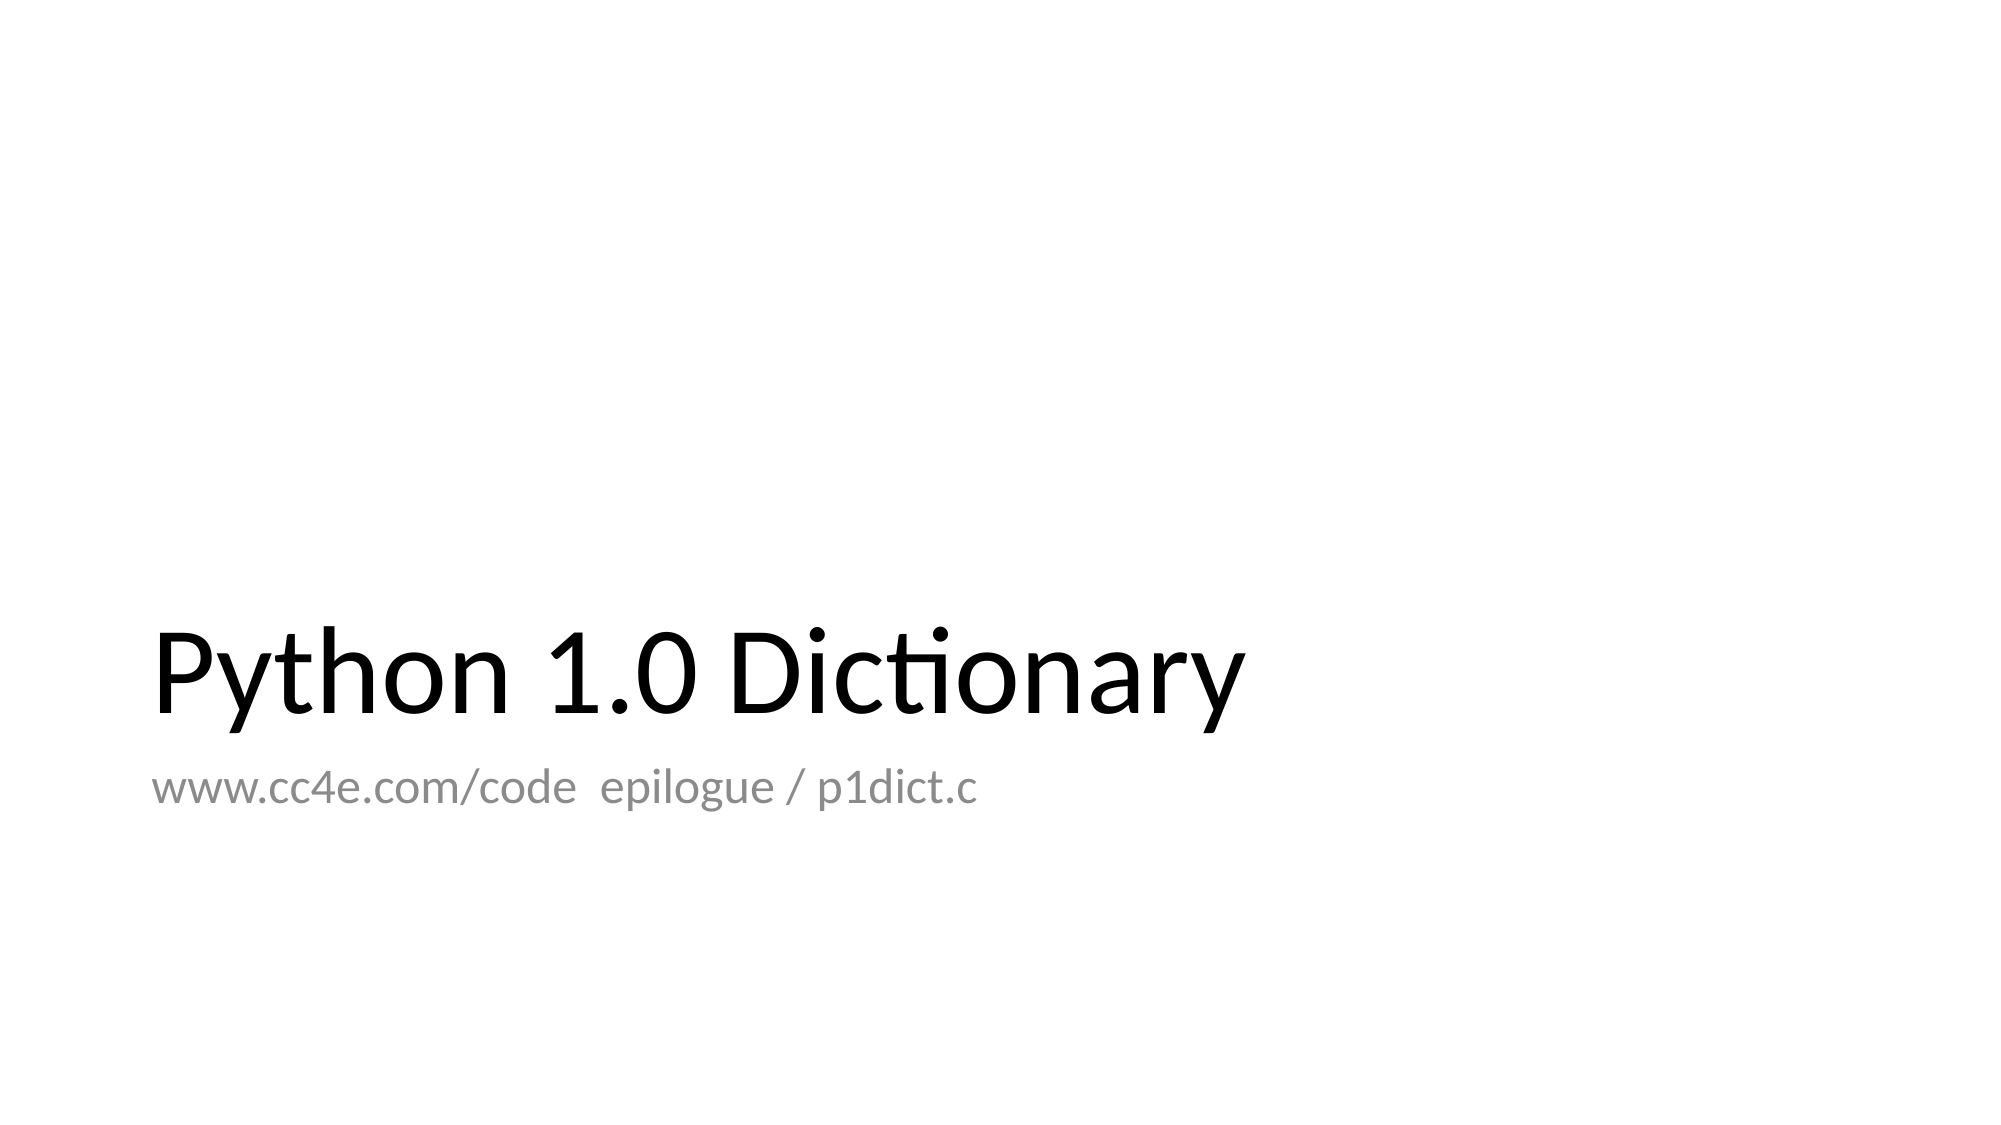

# Python 1.0 Dictionary
www.cc4e.com/code  epilogue / p1dict.c